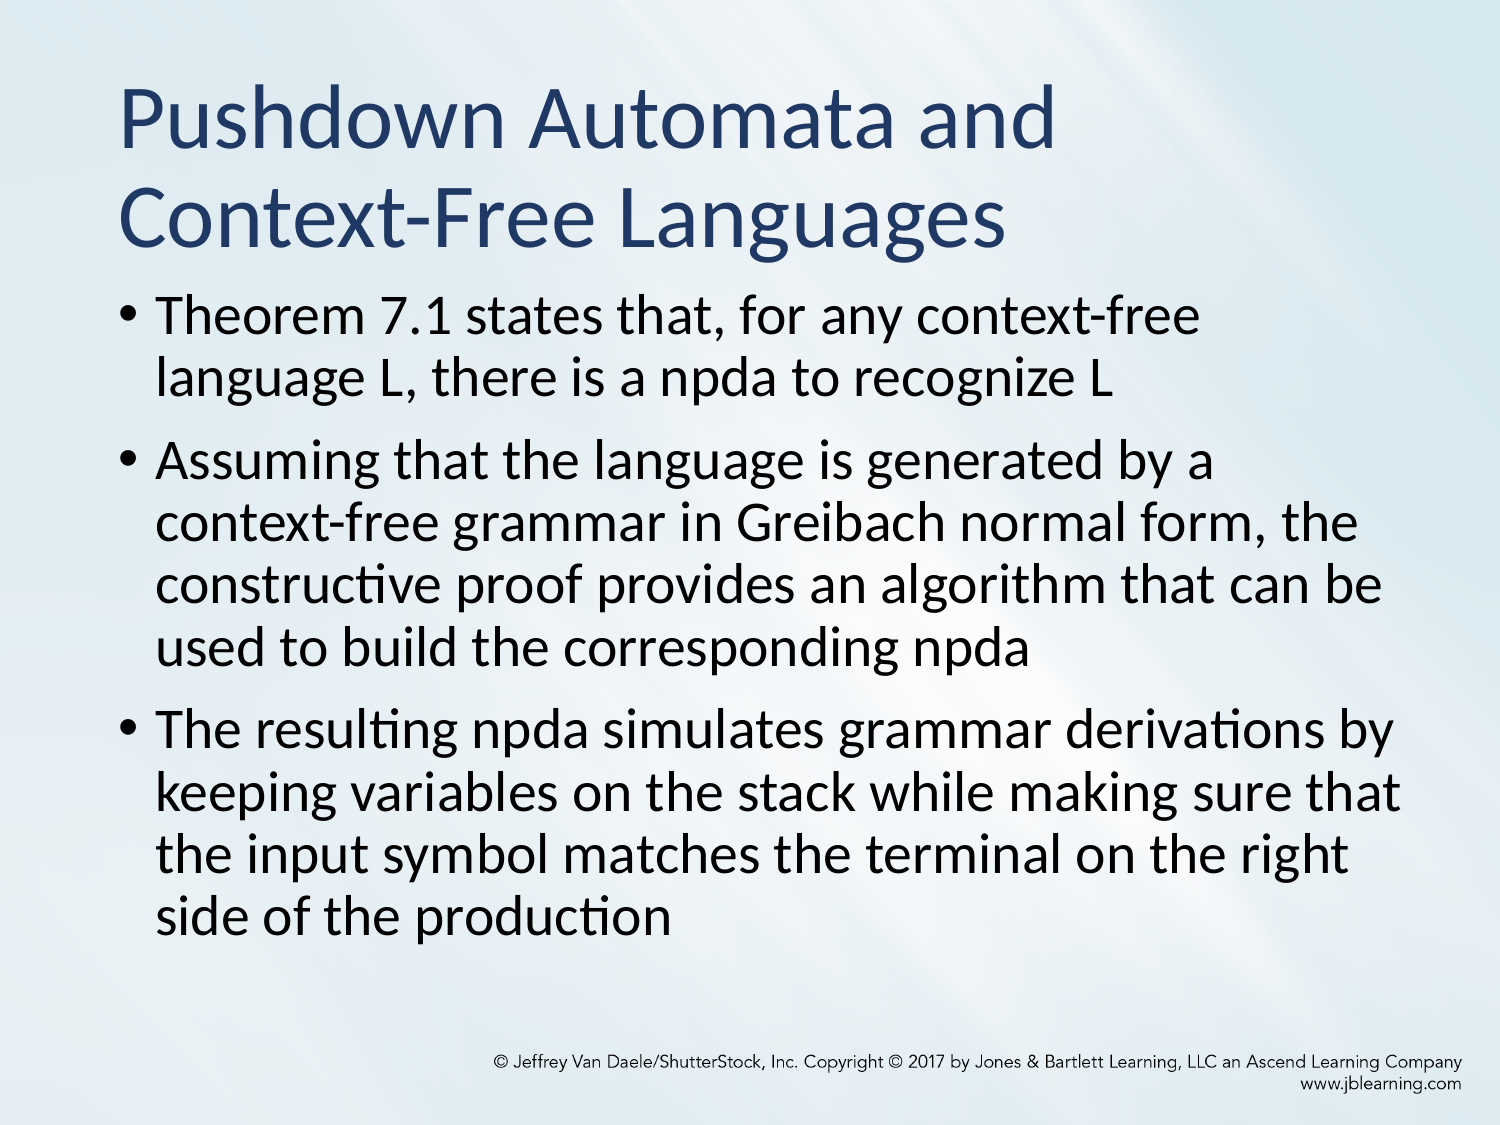

# Pushdown Automata and Context-Free Languages
Theorem 7.1 states that, for any context-free language L, there is a npda to recognize L
Assuming that the language is generated by a context-free grammar in Greibach normal form, the constructive proof provides an algorithm that can be used to build the corresponding npda
The resulting npda simulates grammar derivations by keeping variables on the stack while making sure that the input symbol matches the terminal on the right side of the production